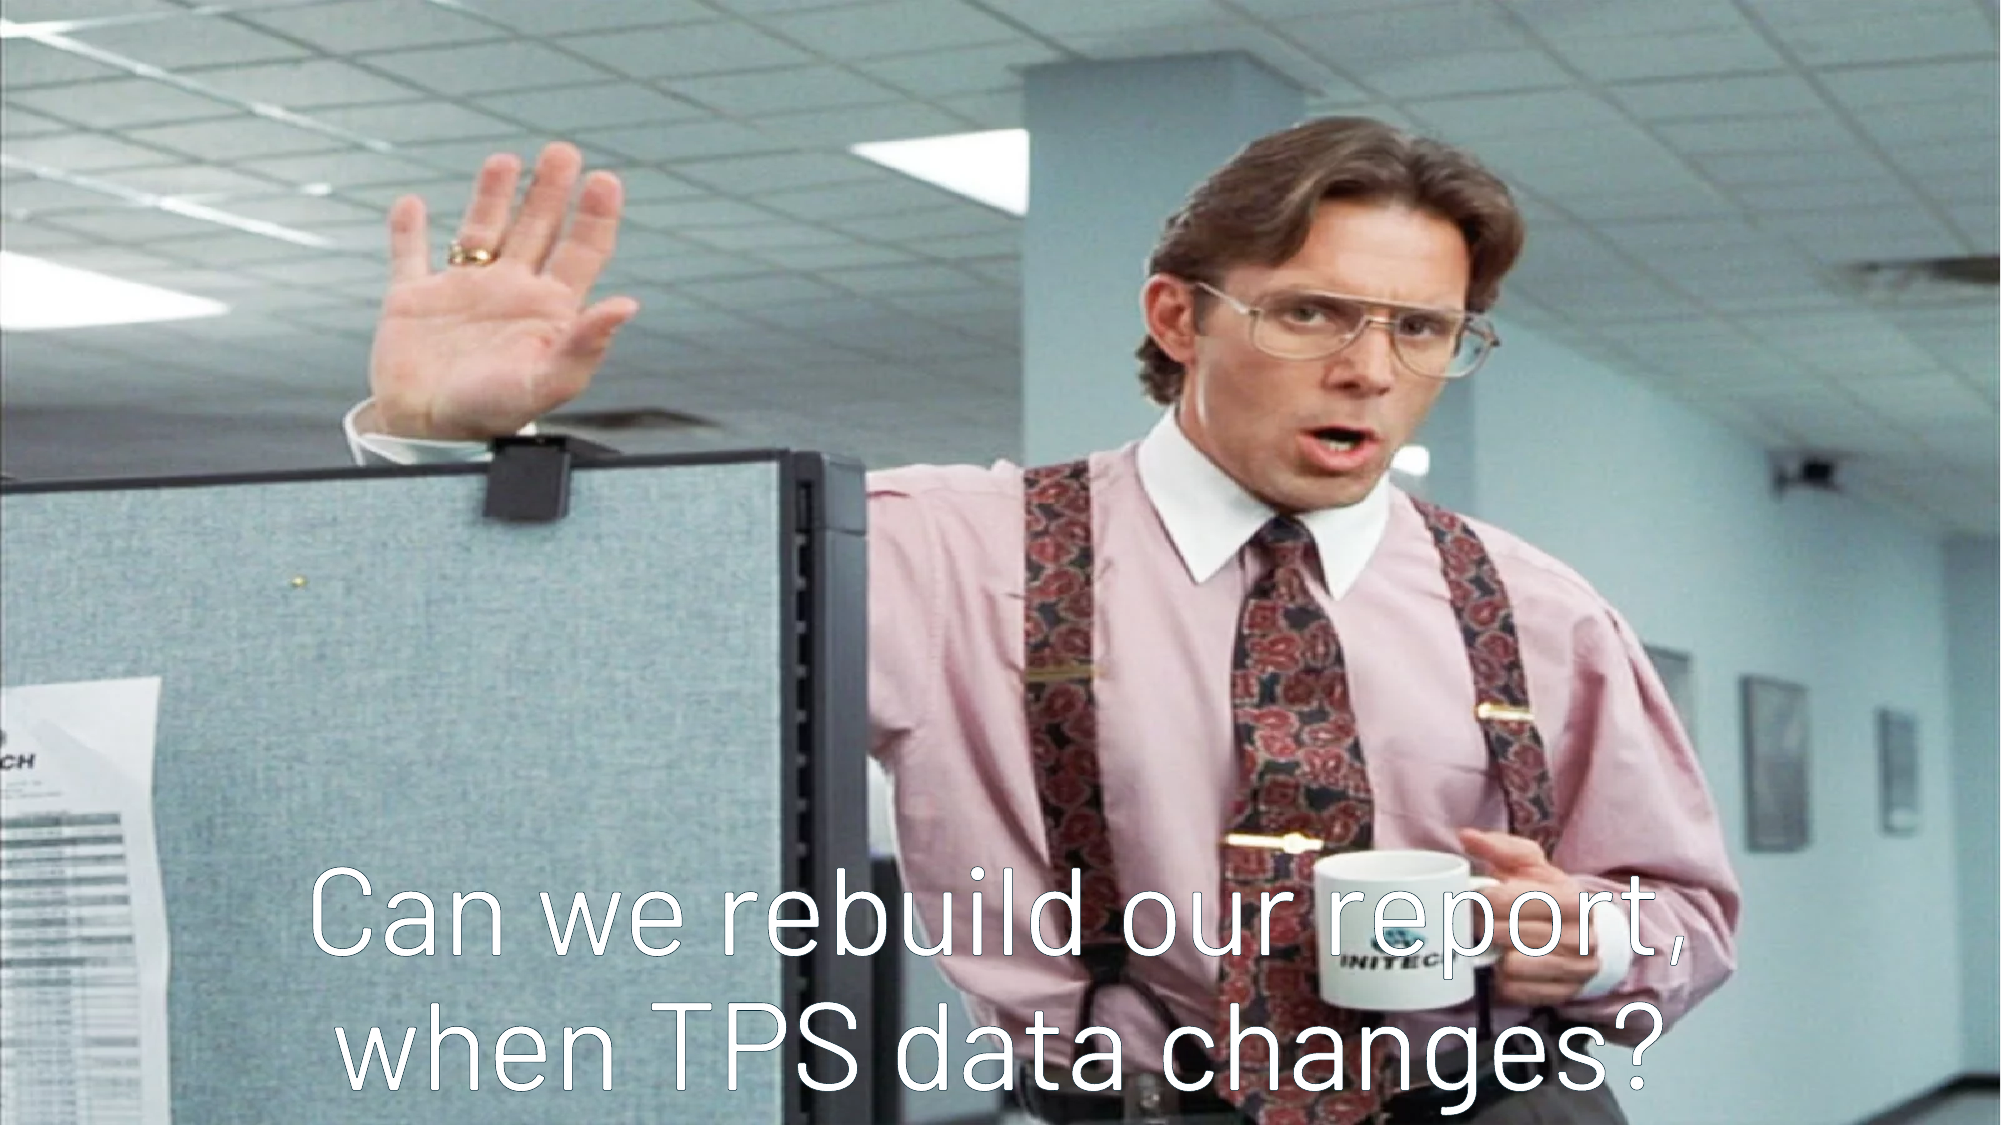

# Can we rebuild our report, when TPS data changes?